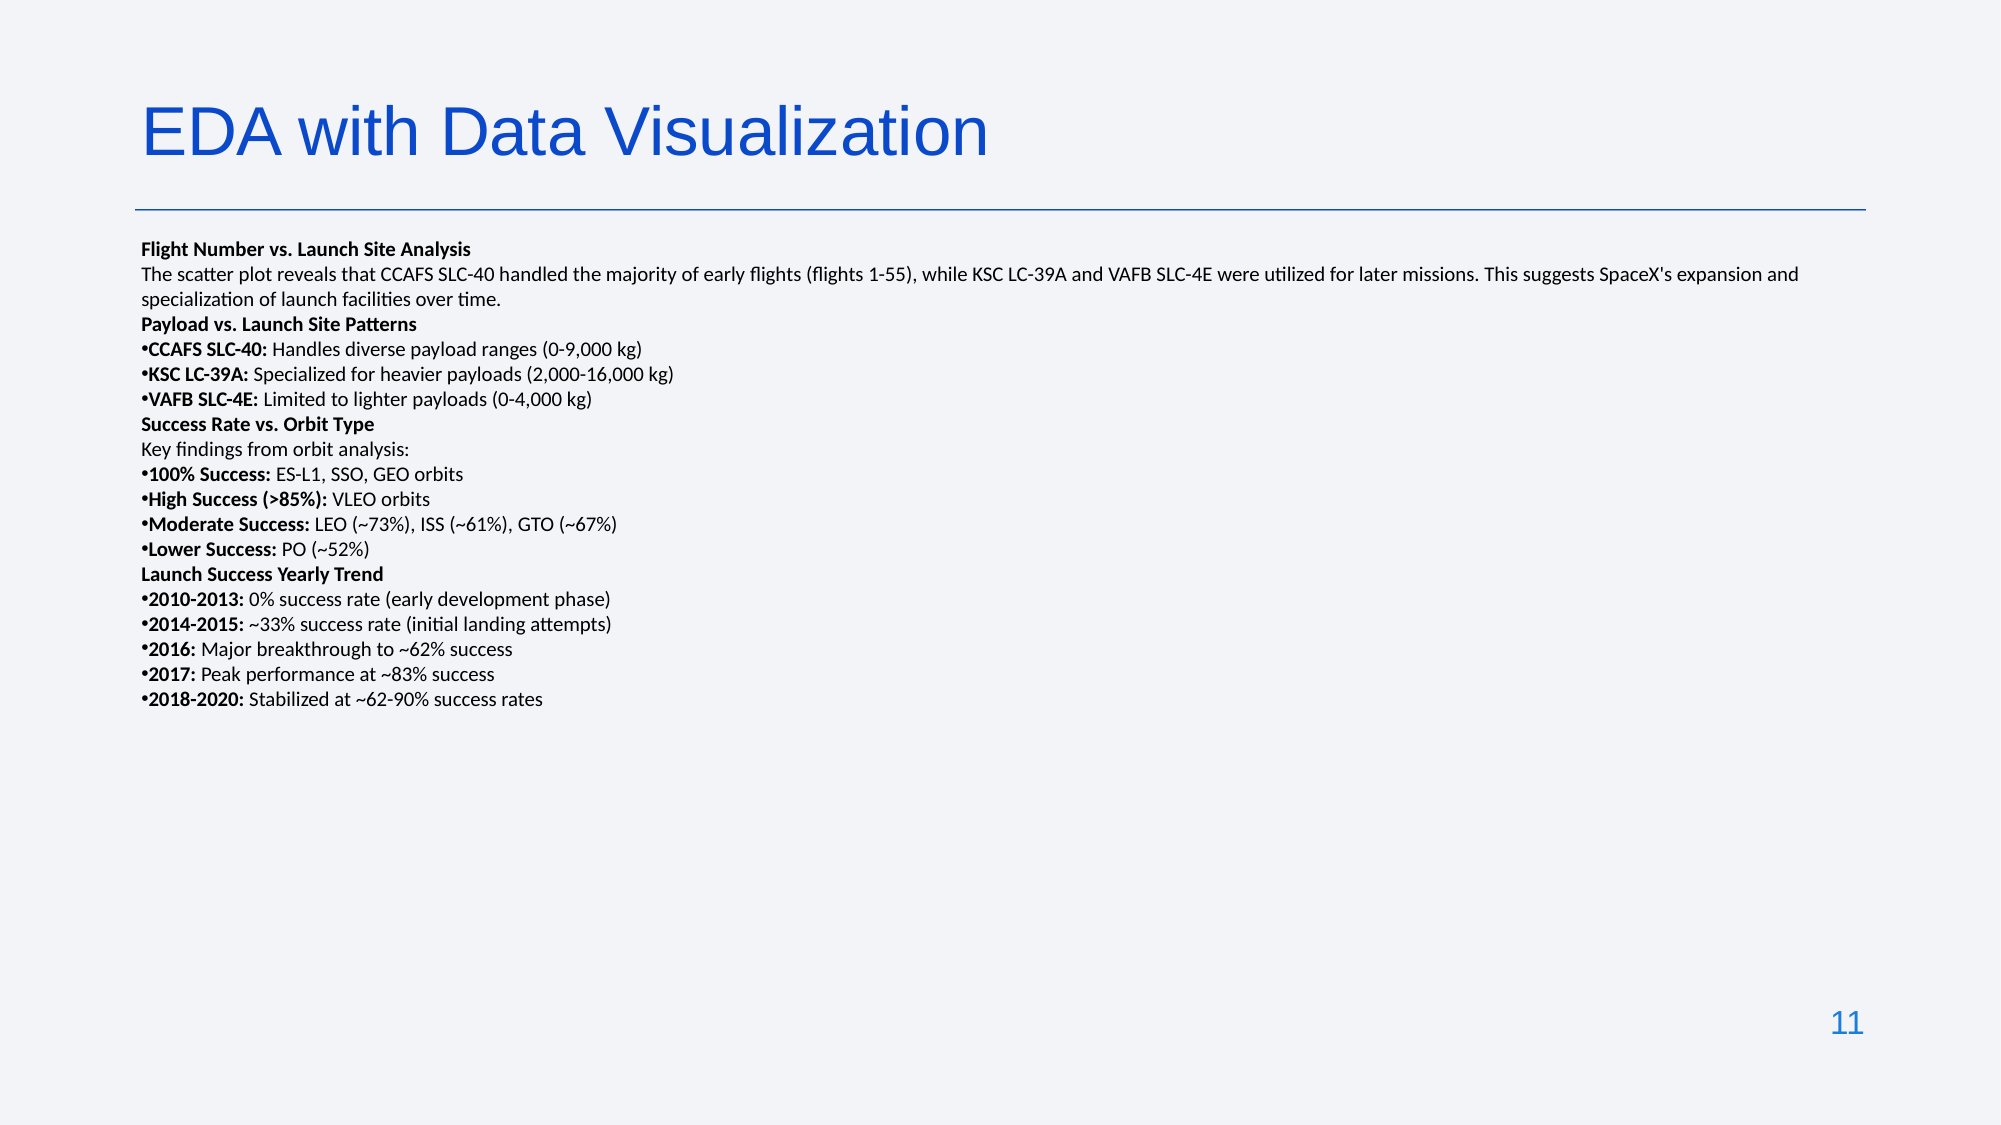

EDA with Data Visualization
Flight Number vs. Launch Site Analysis
The scatter plot reveals that CCAFS SLC-40 handled the majority of early flights (flights 1-55), while KSC LC-39A and VAFB SLC-4E were utilized for later missions. This suggests SpaceX's expansion and specialization of launch facilities over time.
Payload vs. Launch Site Patterns
CCAFS SLC-40: Handles diverse payload ranges (0-9,000 kg)
KSC LC-39A: Specialized for heavier payloads (2,000-16,000 kg)
VAFB SLC-4E: Limited to lighter payloads (0-4,000 kg)
Success Rate vs. Orbit Type
Key findings from orbit analysis:
100% Success: ES-L1, SSO, GEO orbits
High Success (>85%): VLEO orbits
Moderate Success: LEO (~73%), ISS (~61%), GTO (~67%)
Lower Success: PO (~52%)
Launch Success Yearly Trend
2010-2013: 0% success rate (early development phase)
2014-2015: ~33% success rate (initial landing attempts)
2016: Major breakthrough to ~62% success
2017: Peak performance at ~83% success
2018-2020: Stabilized at ~62-90% success rates

11